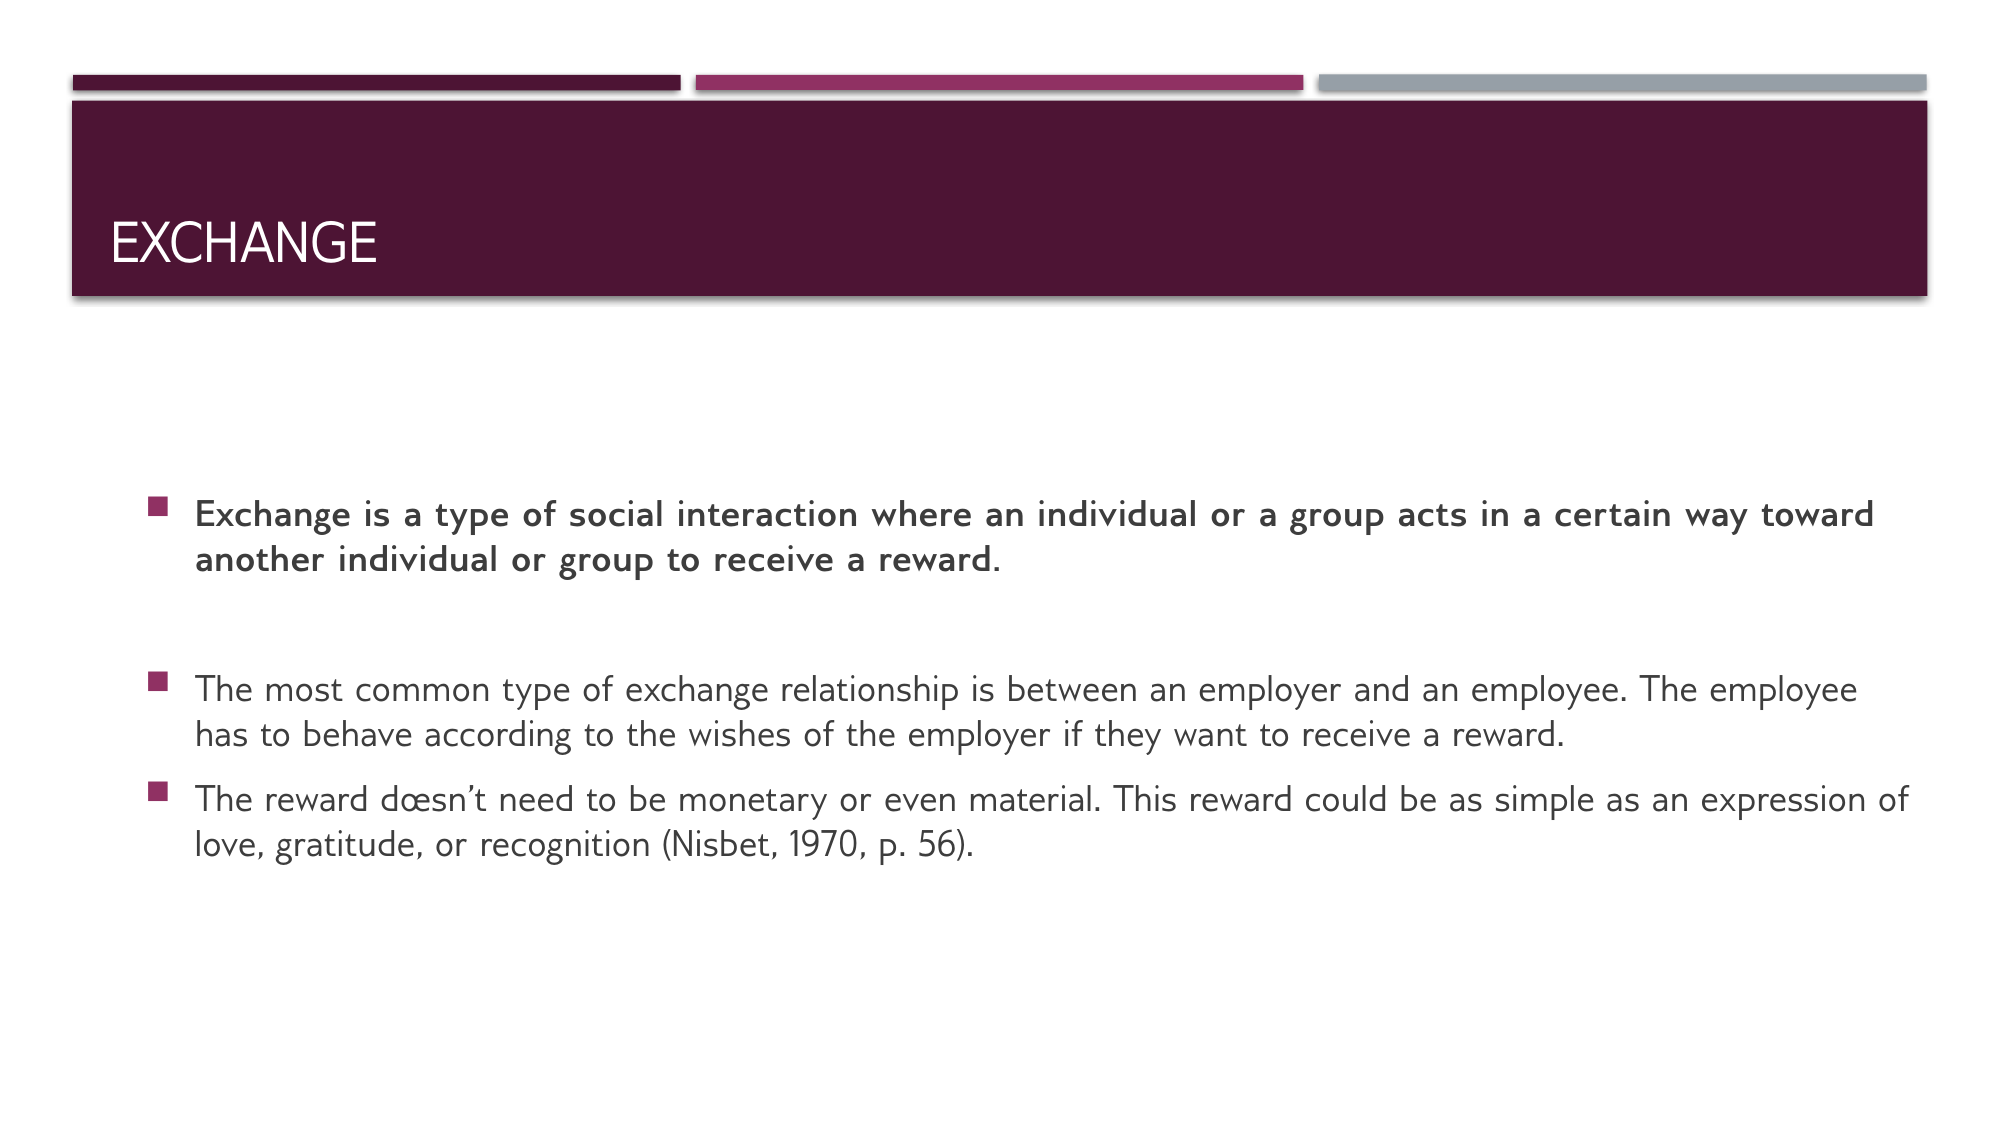

# EXCHANGE
Exchange is a type of social interaction where an individual or a group acts in a certain way toward another individual or group to receive a reward.

The most common type of exchange relationship is between an employer and an employee. The employee has to behave according to the wishes of the employer if they want to receive a reward.
The reward doesn’t need to be monetary or even material. This reward could be as simple as an expression of love, gratitude, or recognition (Nisbet, 1970, p. 56).